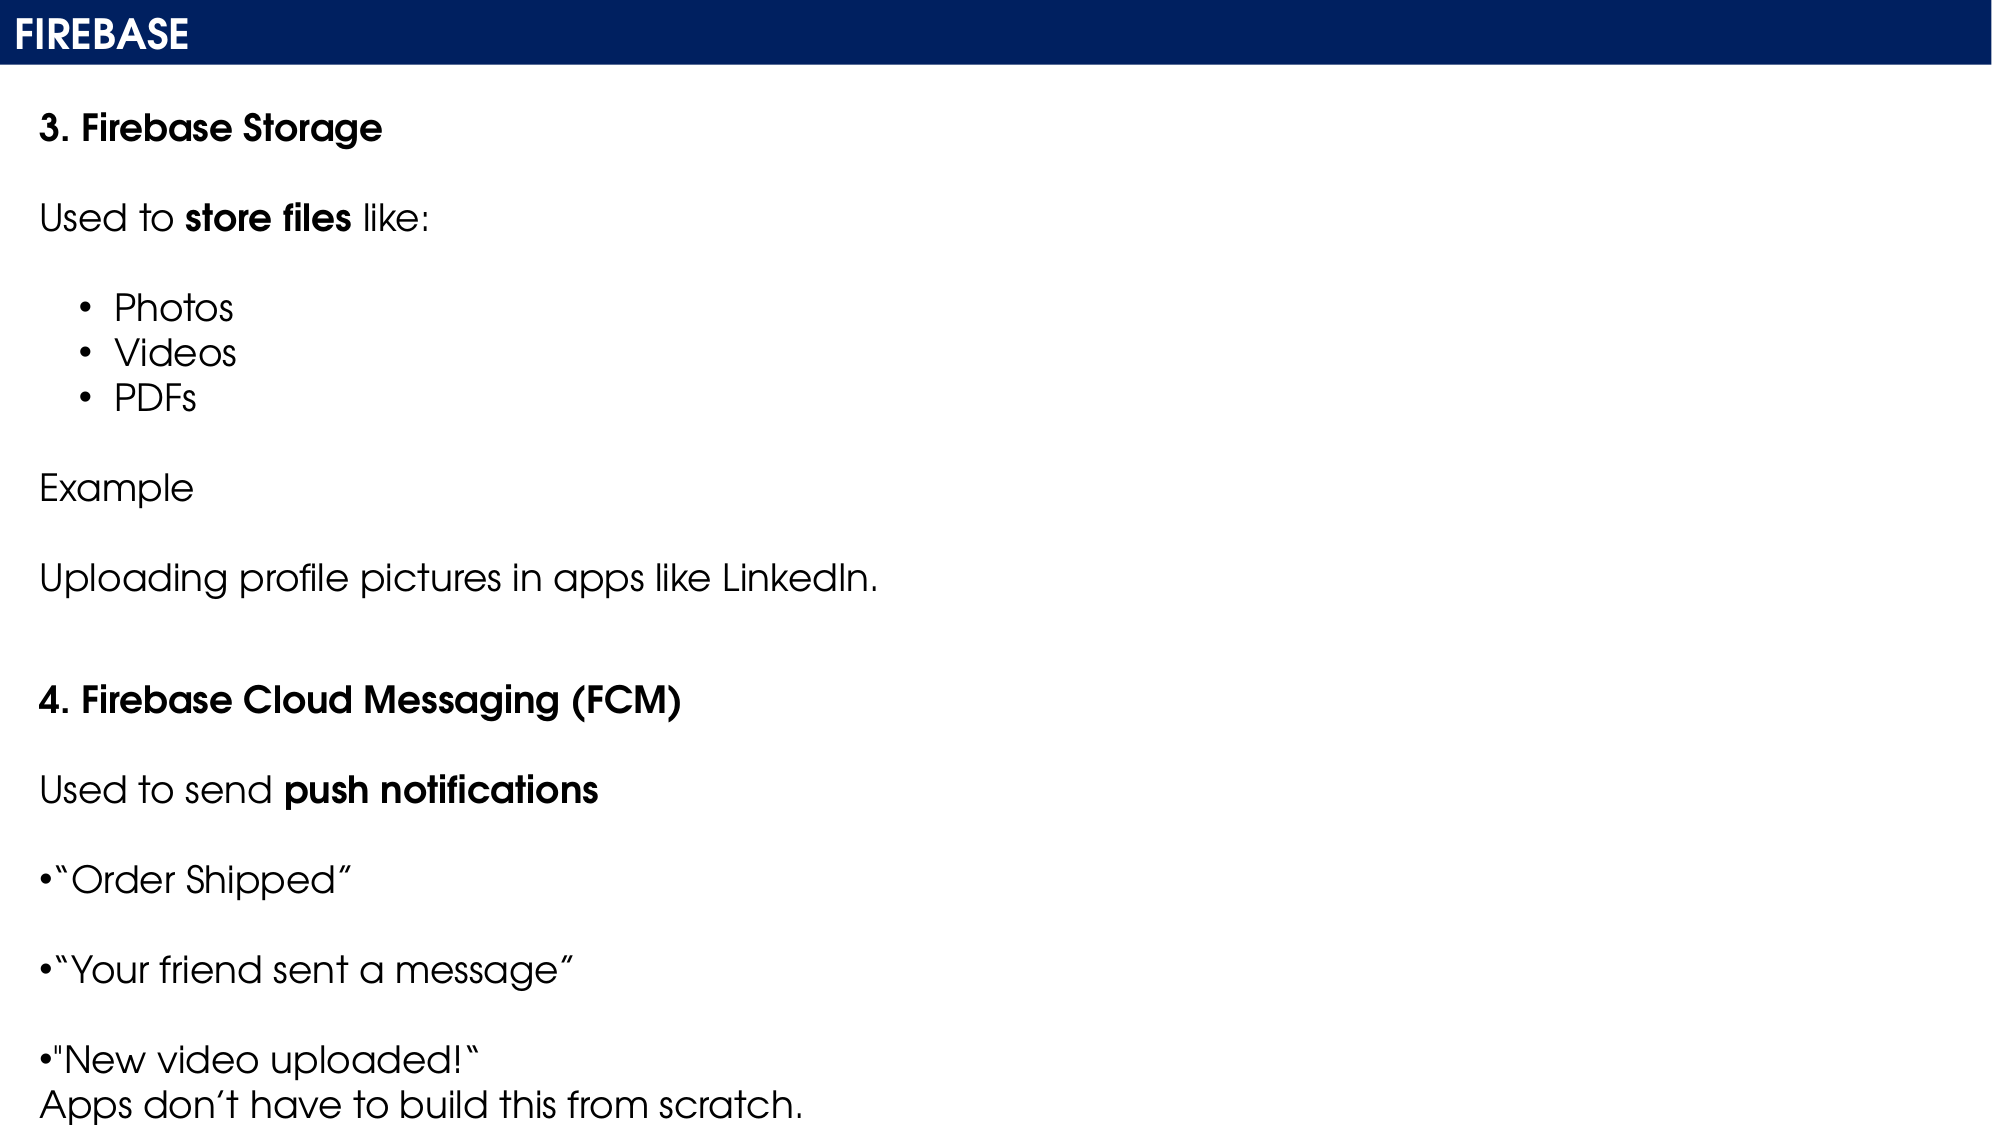

FIREBASE
3. Firebase Storage

Used to store files like:

Photos
Videos
PDFs

Example
Uploading profile pictures in apps like LinkedIn.

4. Firebase Cloud Messaging (FCM)

Used to send push notifications

“Order Shipped”

“Your friend sent a message”

"New video uploaded!“
Apps don’t have to build this from scratch.